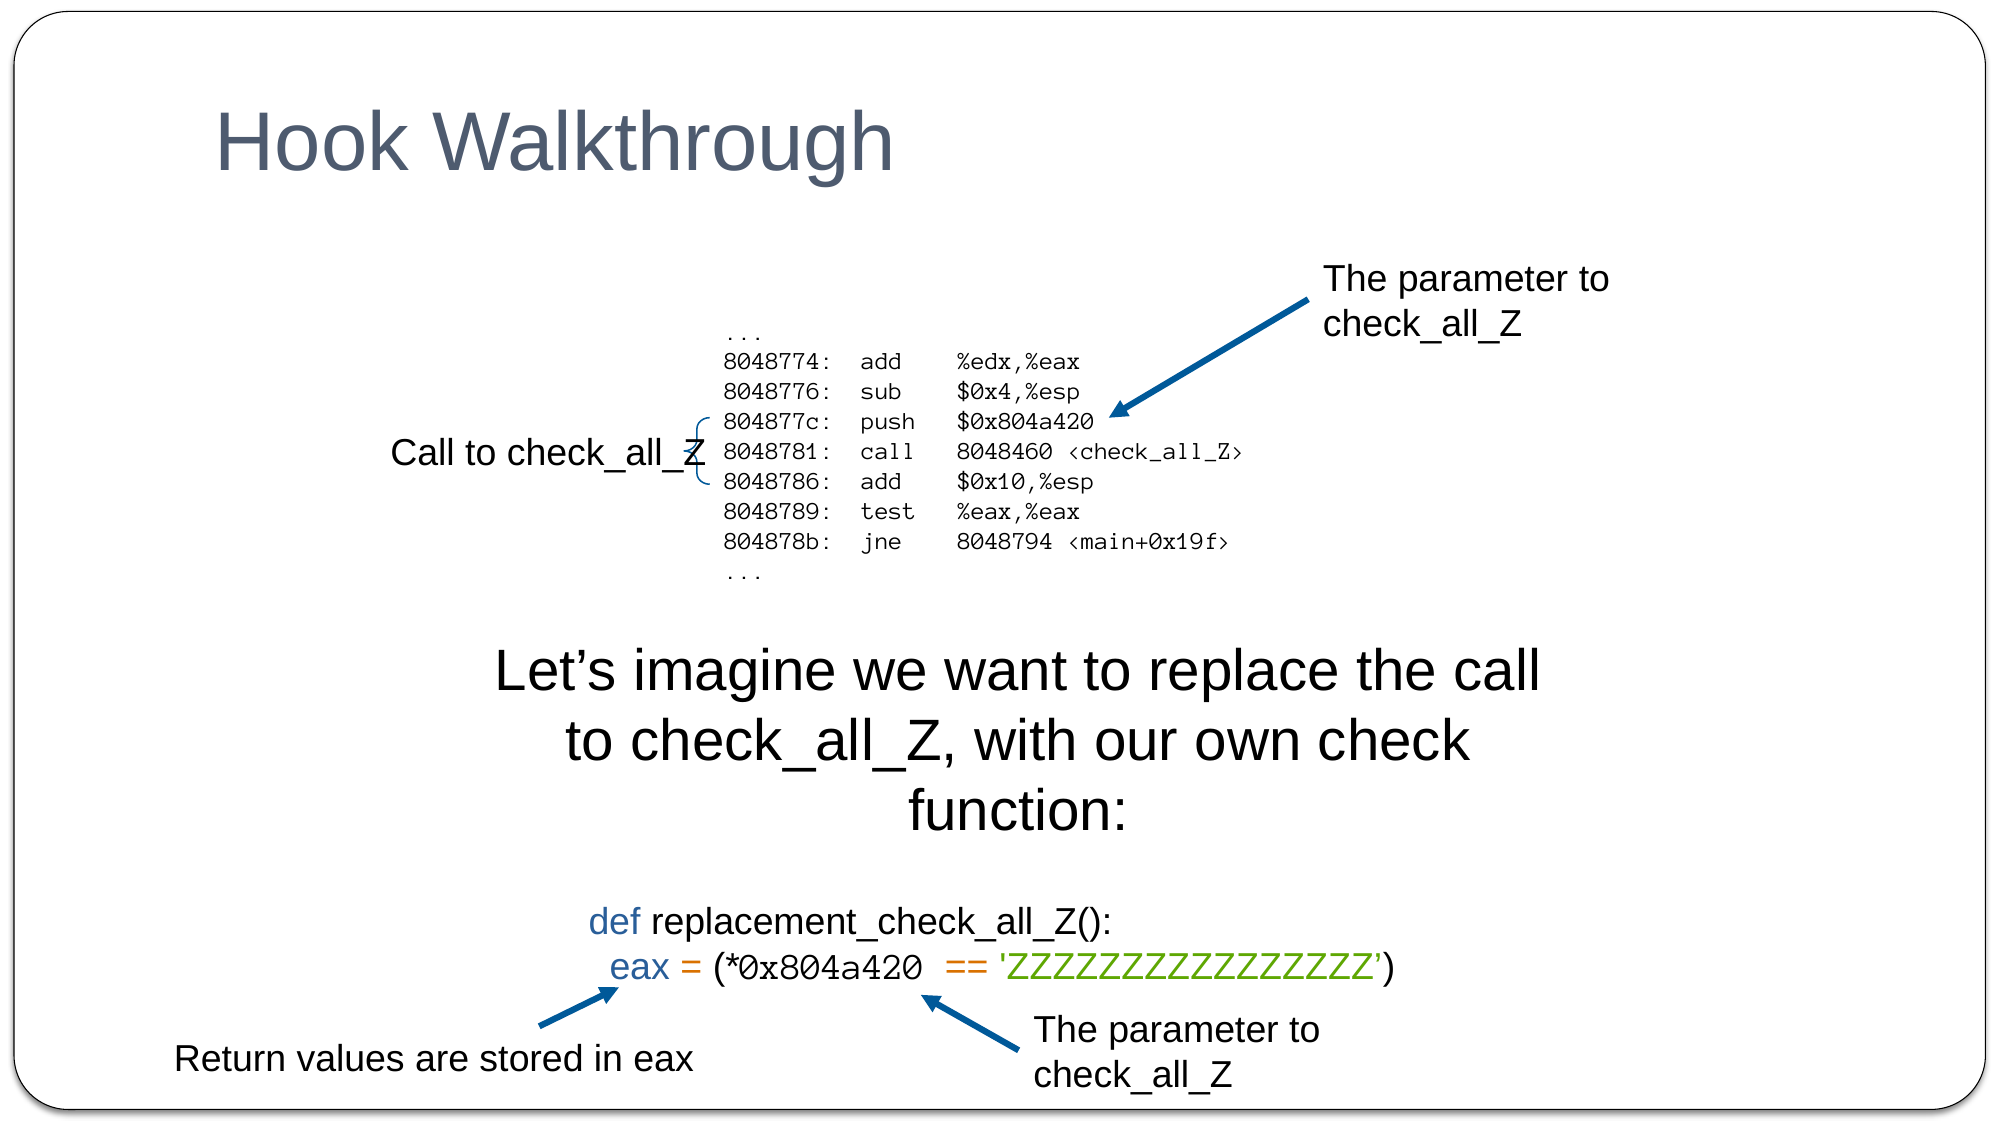

# Hook Walkthrough
The parameter to check_all_Z
...
8048774:  add    %edx,%eax
8048776:  sub    $0x4,%esp
804877c:  push   $0x804a420
8048781:  call   8048460 <check_all_Z>
8048786:  add    $0x10,%esp
8048789:  test   %eax,%eax
804878b:  jne    8048794 <main+0x19f>
...

Call to check_all_Z
Let’s imagine we want to replace the call to check_all_Z, with our own check function:
def replacement_check_all_Z():
  eax = (*0x804a420 == 'ZZZZZZZZZZZZZZZZ’)
The parameter to check_all_Z
Return values are stored in eax